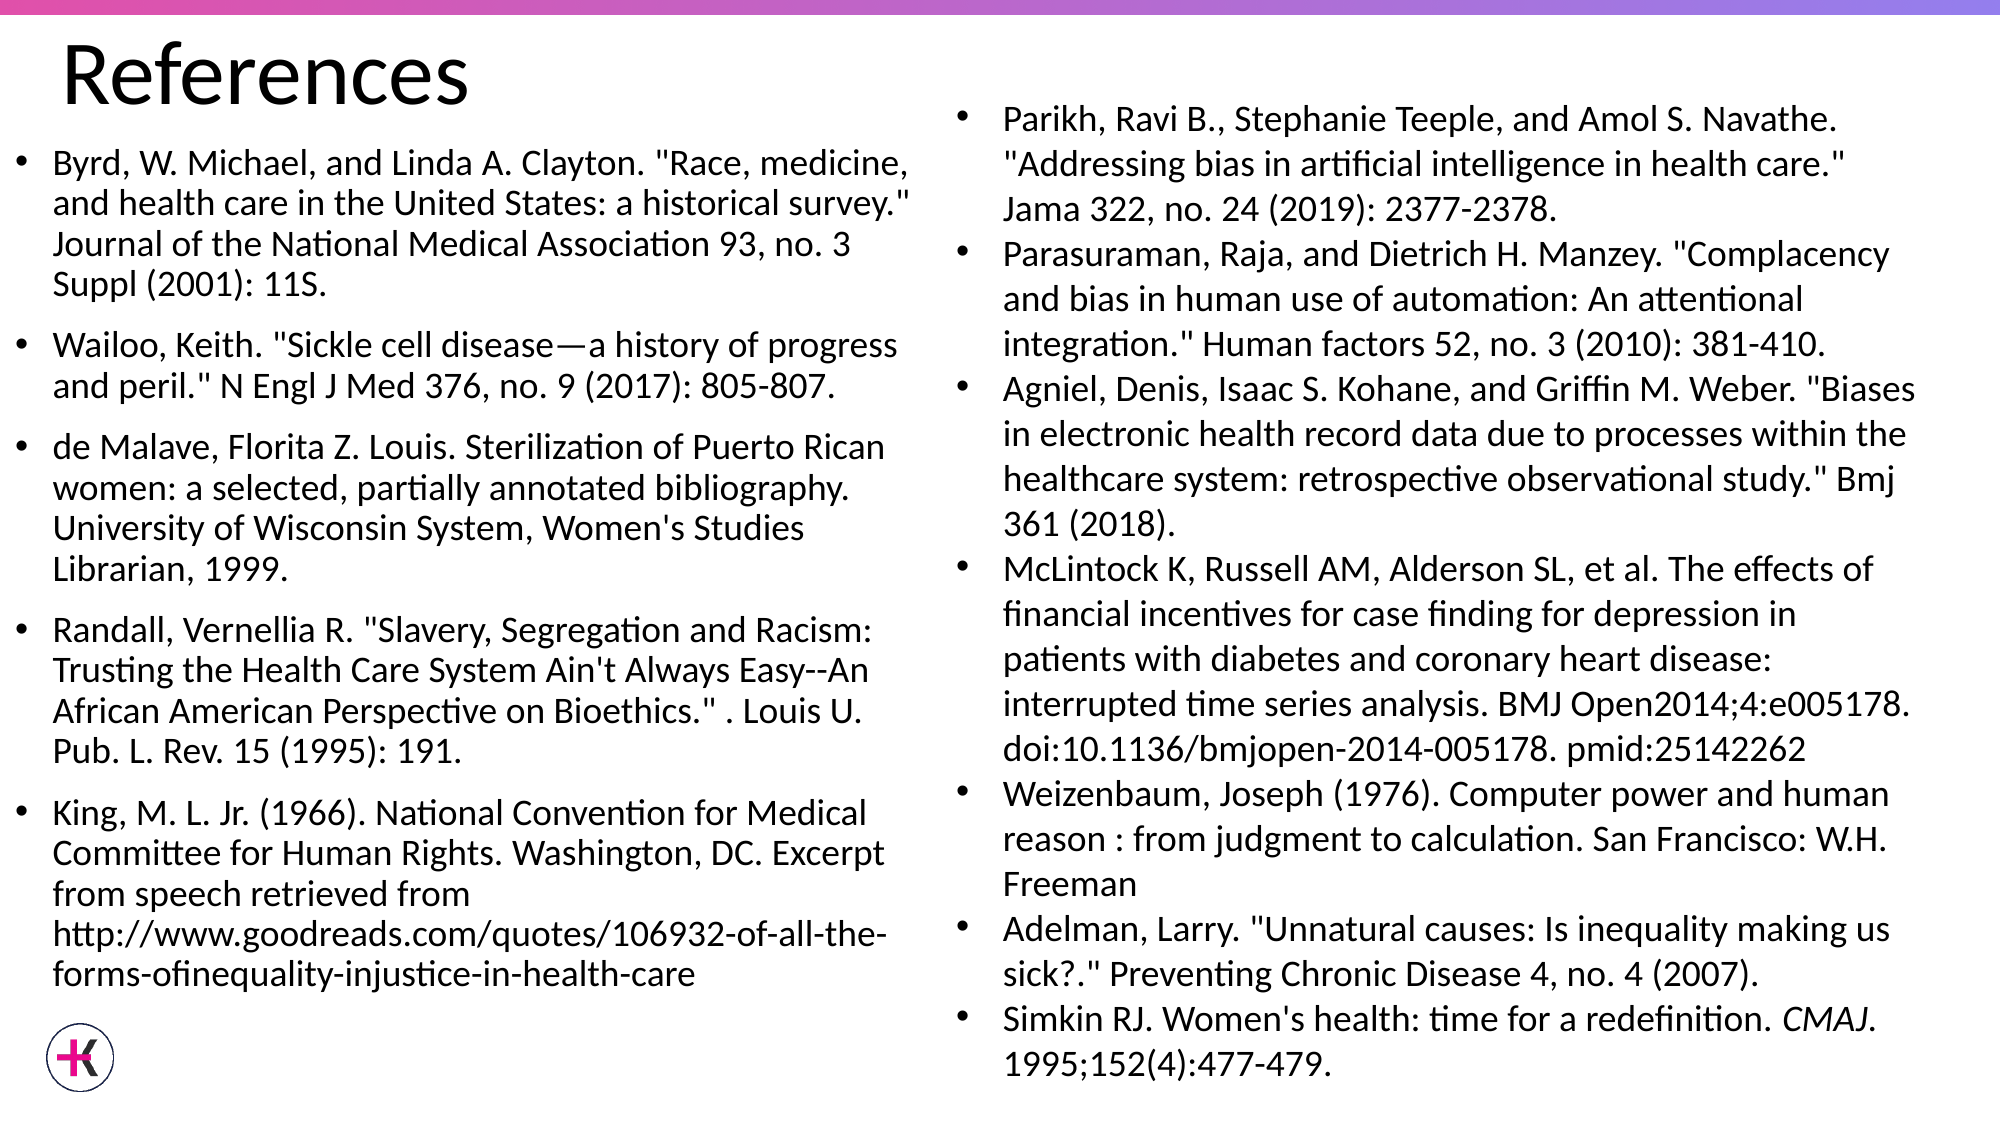

# References
Parikh, Ravi B., Stephanie Teeple, and Amol S. Navathe. "Addressing bias in artificial intelligence in health care." Jama 322, no. 24 (2019): 2377-2378.
Parasuraman, Raja, and Dietrich H. Manzey. "Complacency and bias in human use of automation: An attentional integration." Human factors 52, no. 3 (2010): 381-410.
Agniel, Denis, Isaac S. Kohane, and Griffin M. Weber. "Biases in electronic health record data due to processes within the healthcare system: retrospective observational study." Bmj 361 (2018).
McLintock K, Russell AM, Alderson SL, et al. The effects of financial incentives for case finding for depression in patients with diabetes and coronary heart disease: interrupted time series analysis. BMJ Open2014;4:e005178. doi:10.1136/bmjopen-2014-005178. pmid:25142262
Weizenbaum, Joseph (1976). Computer power and human reason : from judgment to calculation. San Francisco: W.H. Freeman
Adelman, Larry. "Unnatural causes: Is inequality making us sick?." Preventing Chronic Disease 4, no. 4 (2007).
Simkin RJ. Women's health: time for a redefinition. CMAJ. 1995;152(4):477-479.
Byrd, W. Michael, and Linda A. Clayton. "Race, medicine, and health care in the United States: a historical survey." Journal of the National Medical Association 93, no. 3 Suppl (2001): 11S.
Wailoo, Keith. "Sickle cell disease—a history of progress and peril." N Engl J Med 376, no. 9 (2017): 805-807.
de Malave, Florita Z. Louis. Sterilization of Puerto Rican women: a selected, partially annotated bibliography. University of Wisconsin System, Women's Studies Librarian, 1999.
Randall, Vernellia R. "Slavery, Segregation and Racism: Trusting the Health Care System Ain't Always Easy--An African American Perspective on Bioethics." . Louis U. Pub. L. Rev. 15 (1995): 191.
King, M. L. Jr. (1966). National Convention for Medical Committee for Human Rights. Washington, DC. Excerpt from speech retrieved from http://www.goodreads.com/quotes/106932-of-all-the-forms-ofinequality-injustice-in-health-care